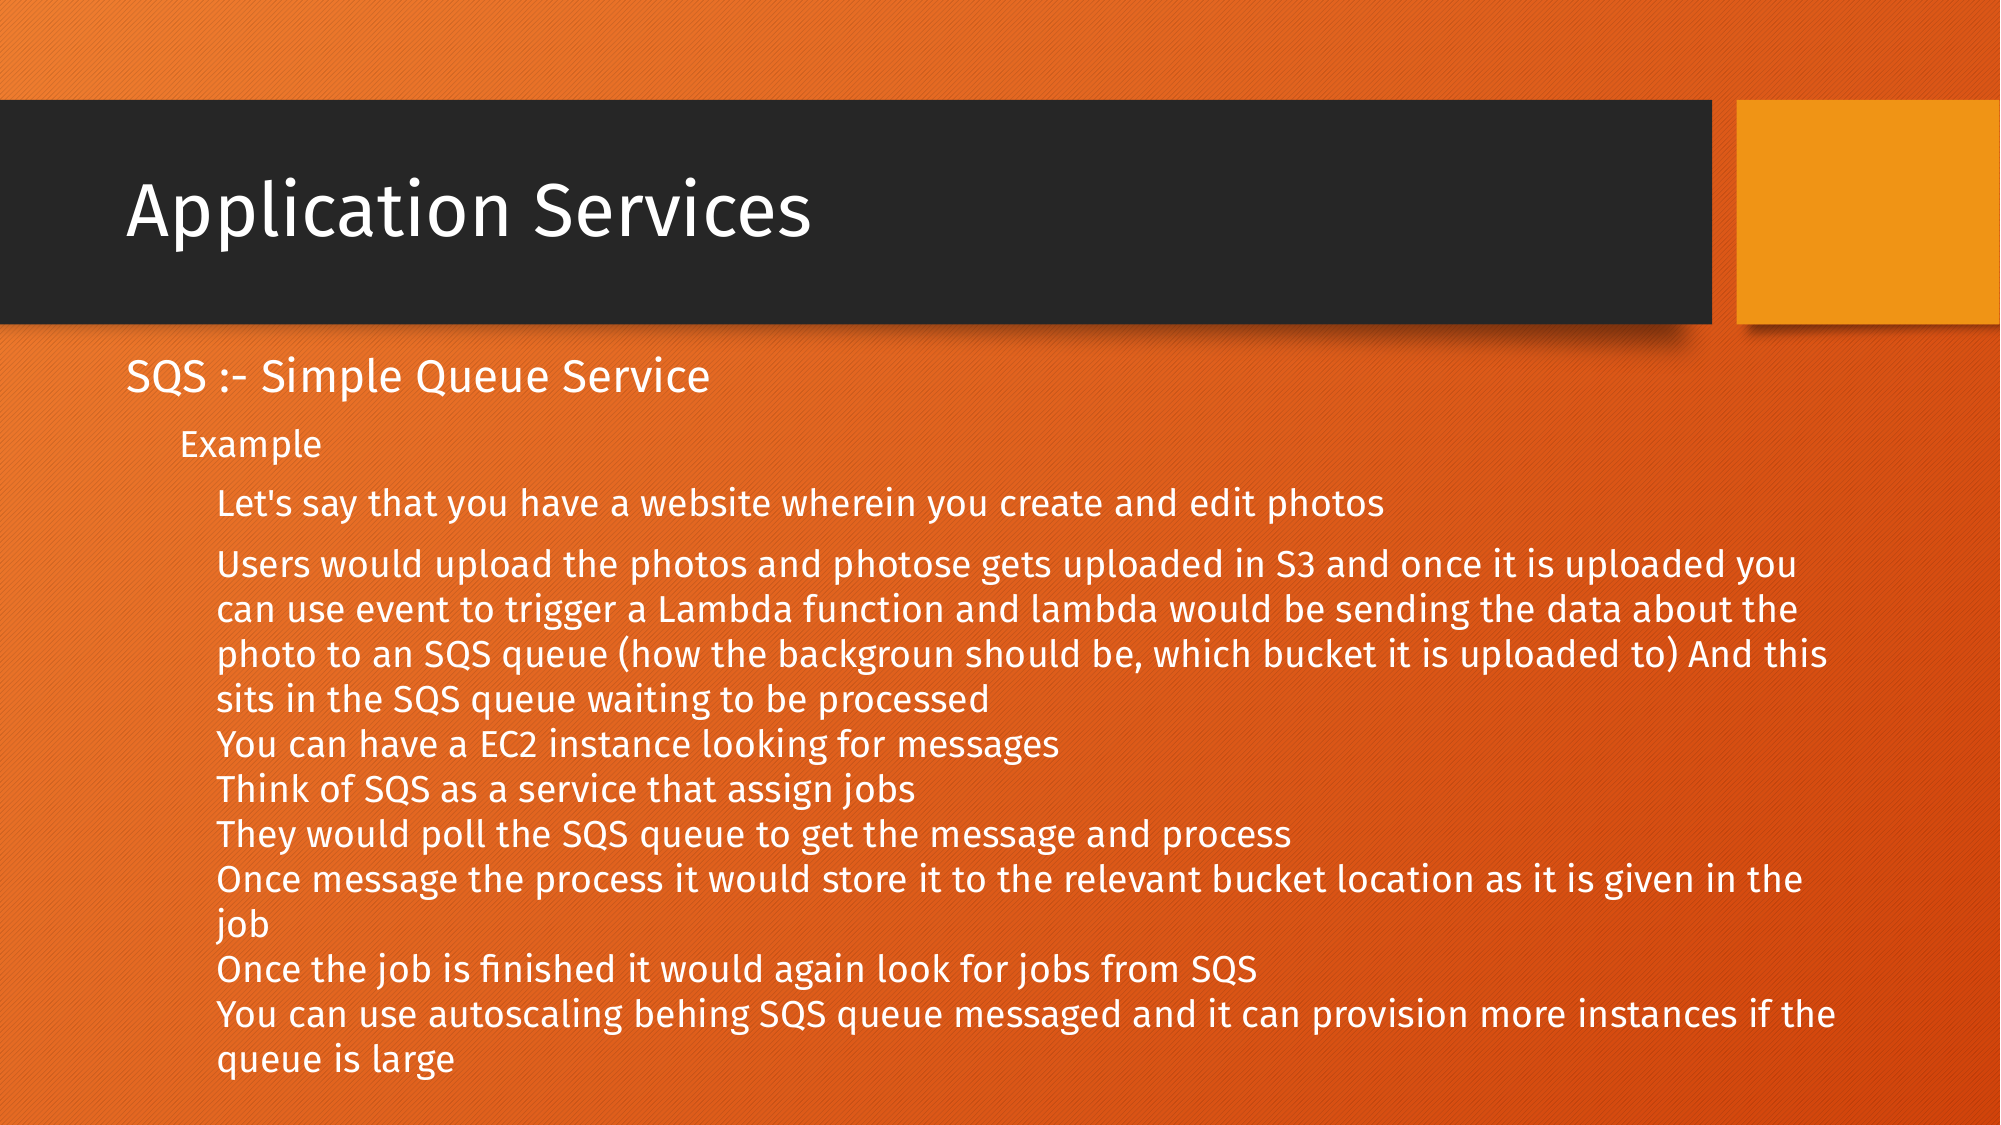

# Application Services
SQS :- Simple Queue Service

Example
Let's say that you have a website wherein you create and edit photos
Users would upload the photos and photose gets uploaded in S3 and once it is uploaded you can use event to trigger a Lambda function and lambda would be sending the data about the photo to an SQS queue (how the backgroun should be, which bucket it is uploaded to) And this sits in the SQS queue waiting to be processed
You can have a EC2 instance looking for messages
Think of SQS as a service that assign jobs
They would poll the SQS queue to get the message and process
Once message the process it would store it to the relevant bucket location as it is given in the job
Once the job is finished it would again look for jobs from SQS
You can use autoscaling behing SQS queue messaged and it can provision more instances if the queue is large